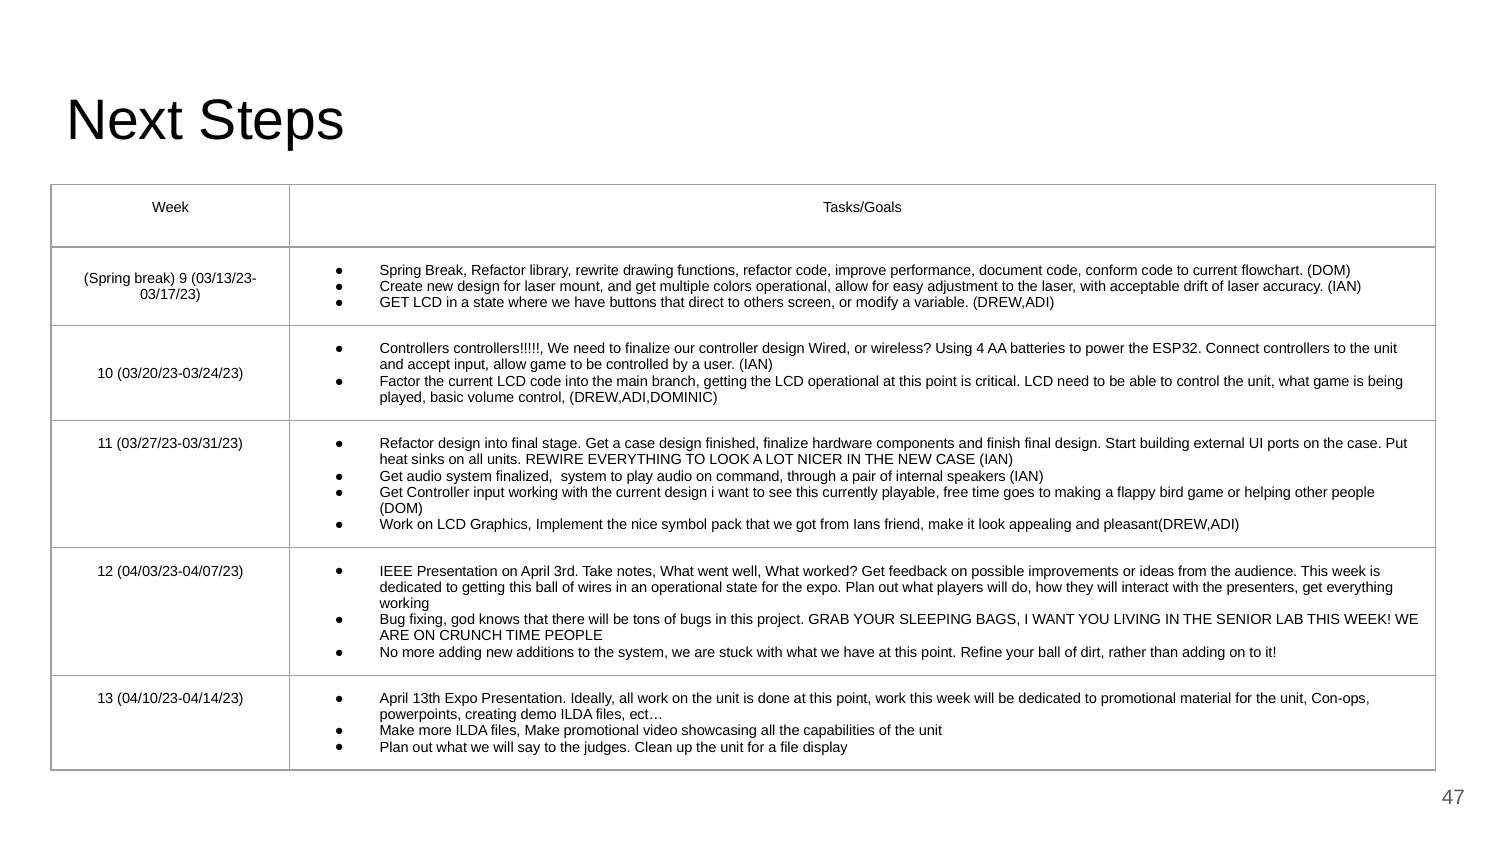

# Next Steps
| Week | Tasks/Goals |
| --- | --- |
| (Spring break) 9 (03/13/23-03/17/23) | Spring Break, Refactor library, rewrite drawing functions, refactor code, improve performance, document code, conform code to current flowchart. (DOM) Create new design for laser mount, and get multiple colors operational, allow for easy adjustment to the laser, with acceptable drift of laser accuracy. (IAN) GET LCD in a state where we have buttons that direct to others screen, or modify a variable. (DREW,ADI) |
| 10 (03/20/23-03/24/23) | Controllers controllers!!!!!, We need to finalize our controller design Wired, or wireless? Using 4 AA batteries to power the ESP32. Connect controllers to the unit and accept input, allow game to be controlled by a user. (IAN) Factor the current LCD code into the main branch, getting the LCD operational at this point is critical. LCD need to be able to control the unit, what game is being played, basic volume control, (DREW,ADI,DOMINIC) |
| 11 (03/27/23-03/31/23) | Refactor design into final stage. Get a case design finished, finalize hardware components and finish final design. Start building external UI ports on the case. Put heat sinks on all units. REWIRE EVERYTHING TO LOOK A LOT NICER IN THE NEW CASE (IAN) Get audio system finalized, system to play audio on command, through a pair of internal speakers (IAN) Get Controller input working with the current design i want to see this currently playable, free time goes to making a flappy bird game or helping other people (DOM) Work on LCD Graphics, Implement the nice symbol pack that we got from Ians friend, make it look appealing and pleasant(DREW,ADI) |
| 12 (04/03/23-04/07/23) | IEEE Presentation on April 3rd. Take notes, What went well, What worked? Get feedback on possible improvements or ideas from the audience. This week is dedicated to getting this ball of wires in an operational state for the expo. Plan out what players will do, how they will interact with the presenters, get everything working Bug fixing, god knows that there will be tons of bugs in this project. GRAB YOUR SLEEPING BAGS, I WANT YOU LIVING IN THE SENIOR LAB THIS WEEK! WE ARE ON CRUNCH TIME PEOPLE No more adding new additions to the system, we are stuck with what we have at this point. Refine your ball of dirt, rather than adding on to it! |
| 13 (04/10/23-04/14/23) | April 13th Expo Presentation. Ideally, all work on the unit is done at this point, work this week will be dedicated to promotional material for the unit, Con-ops, powerpoints, creating demo ILDA files, ect… Make more ILDA files, Make promotional video showcasing all the capabilities of the unit Plan out what we will say to the judges. Clean up the unit for a file display |
47